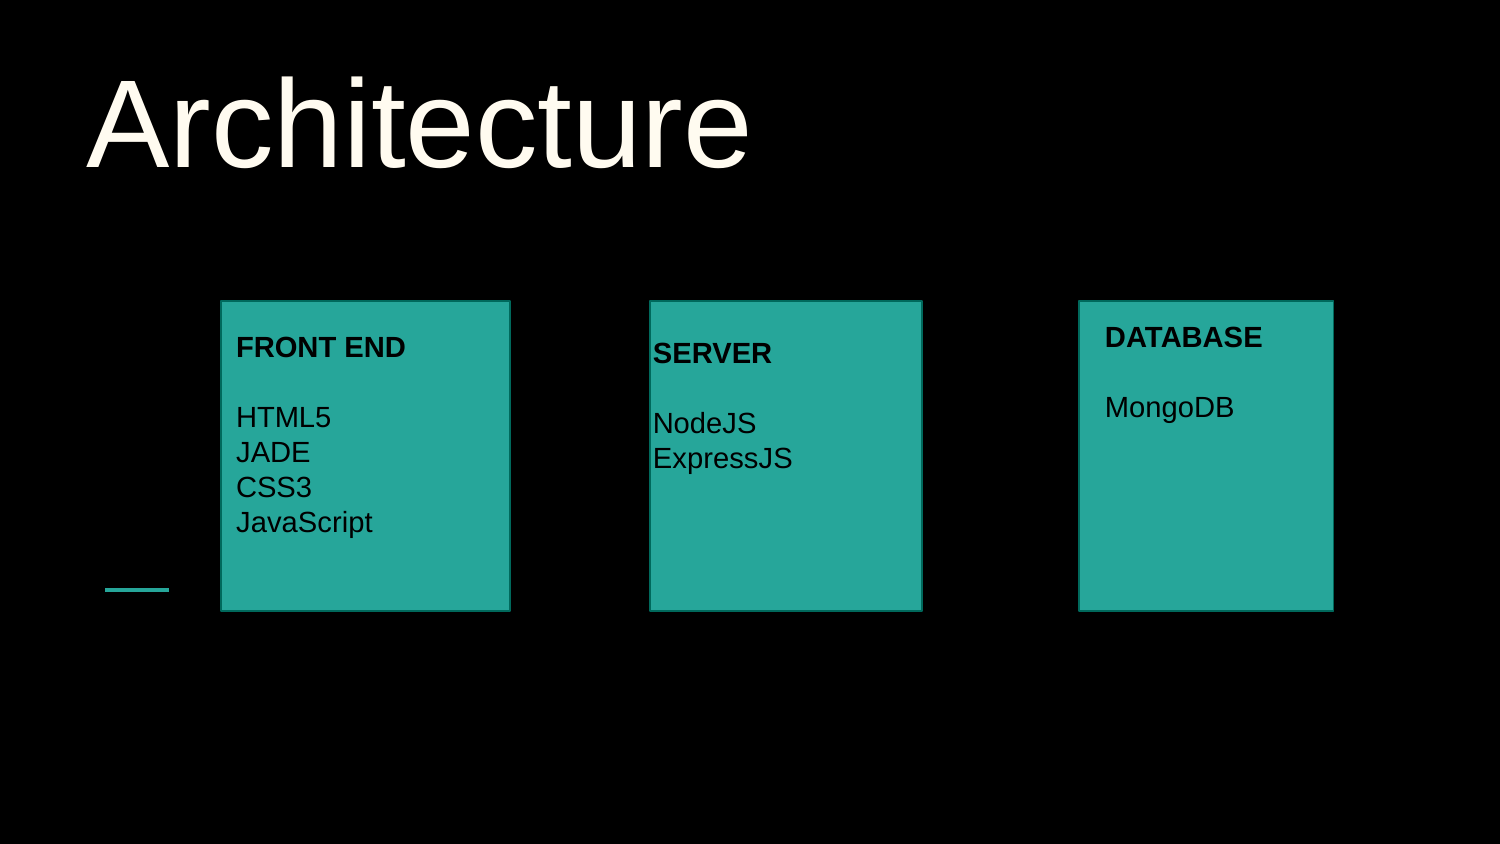

# Architecture

DATABASE

MongoDB
FRONT END

HTML5
JADE
CSS3
JavaScript
SERVER

NodeJS
ExpressJS